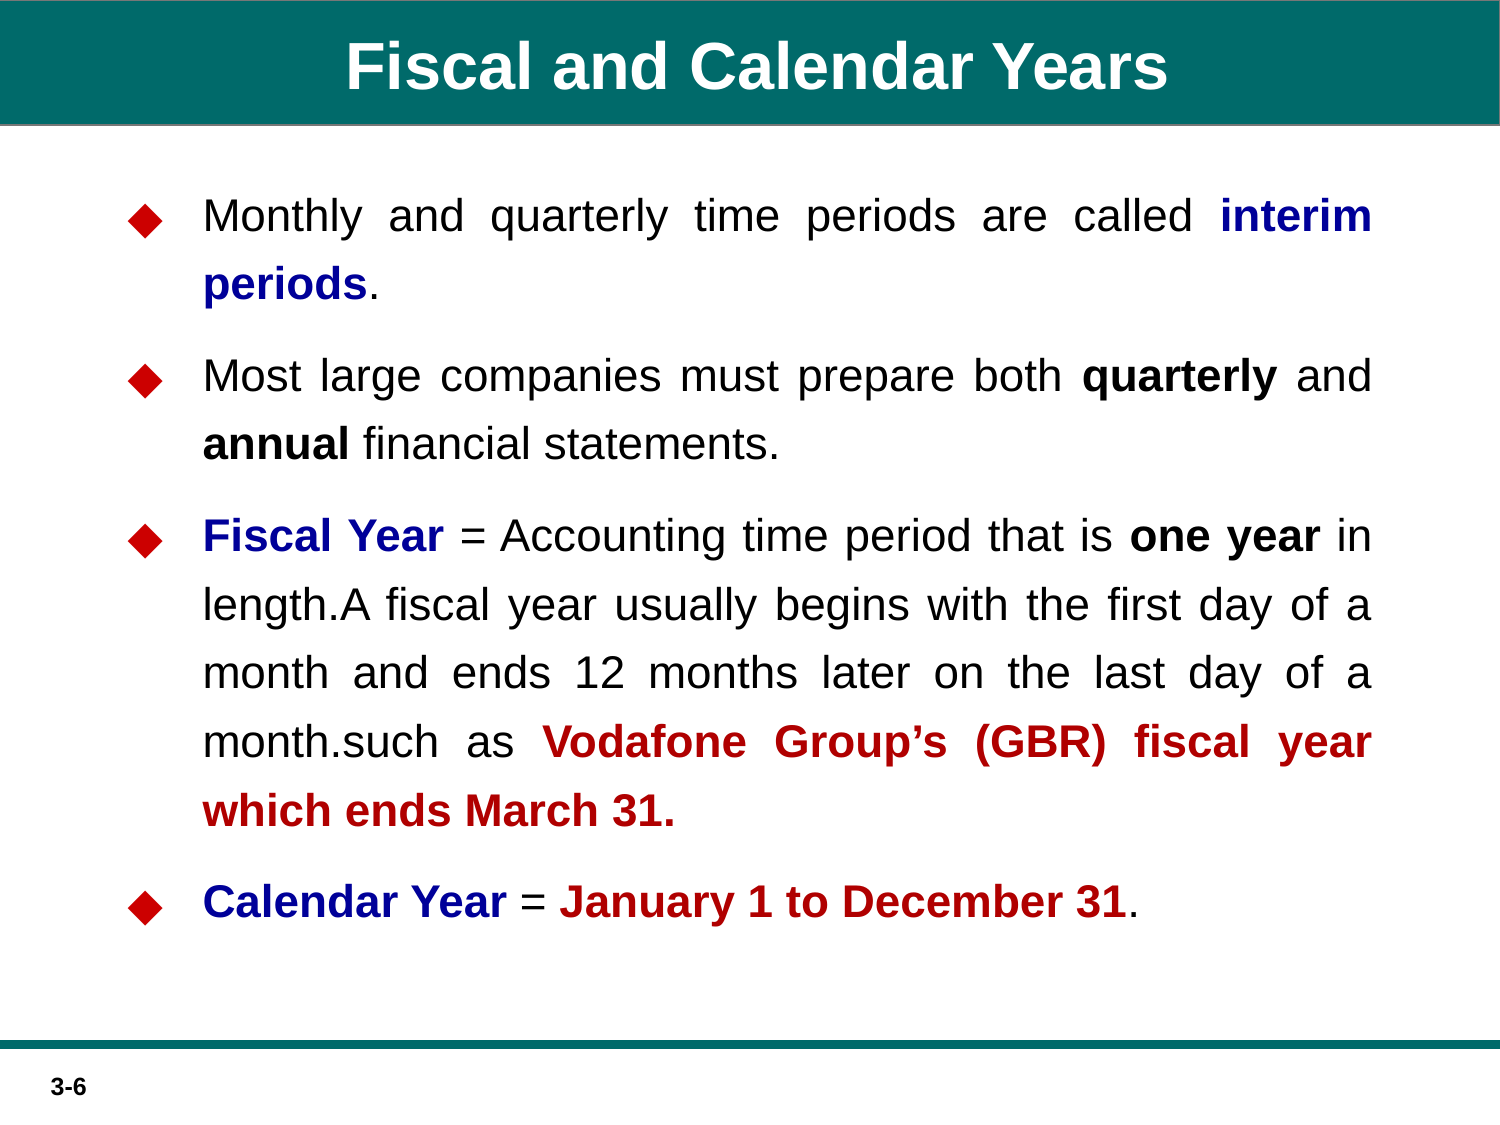

Fiscal and Calendar Years
Monthly and quarterly time periods are called interim periods.
Most large companies must prepare both quarterly and annual financial statements.
Fiscal Year = Accounting time period that is one year in length.A fiscal year usually begins with the first day of a month and ends 12 months later on the last day of a month.such as Vodafone Group’s (GBR) fiscal year which ends March 31.
Calendar Year = January 1 to December 31.